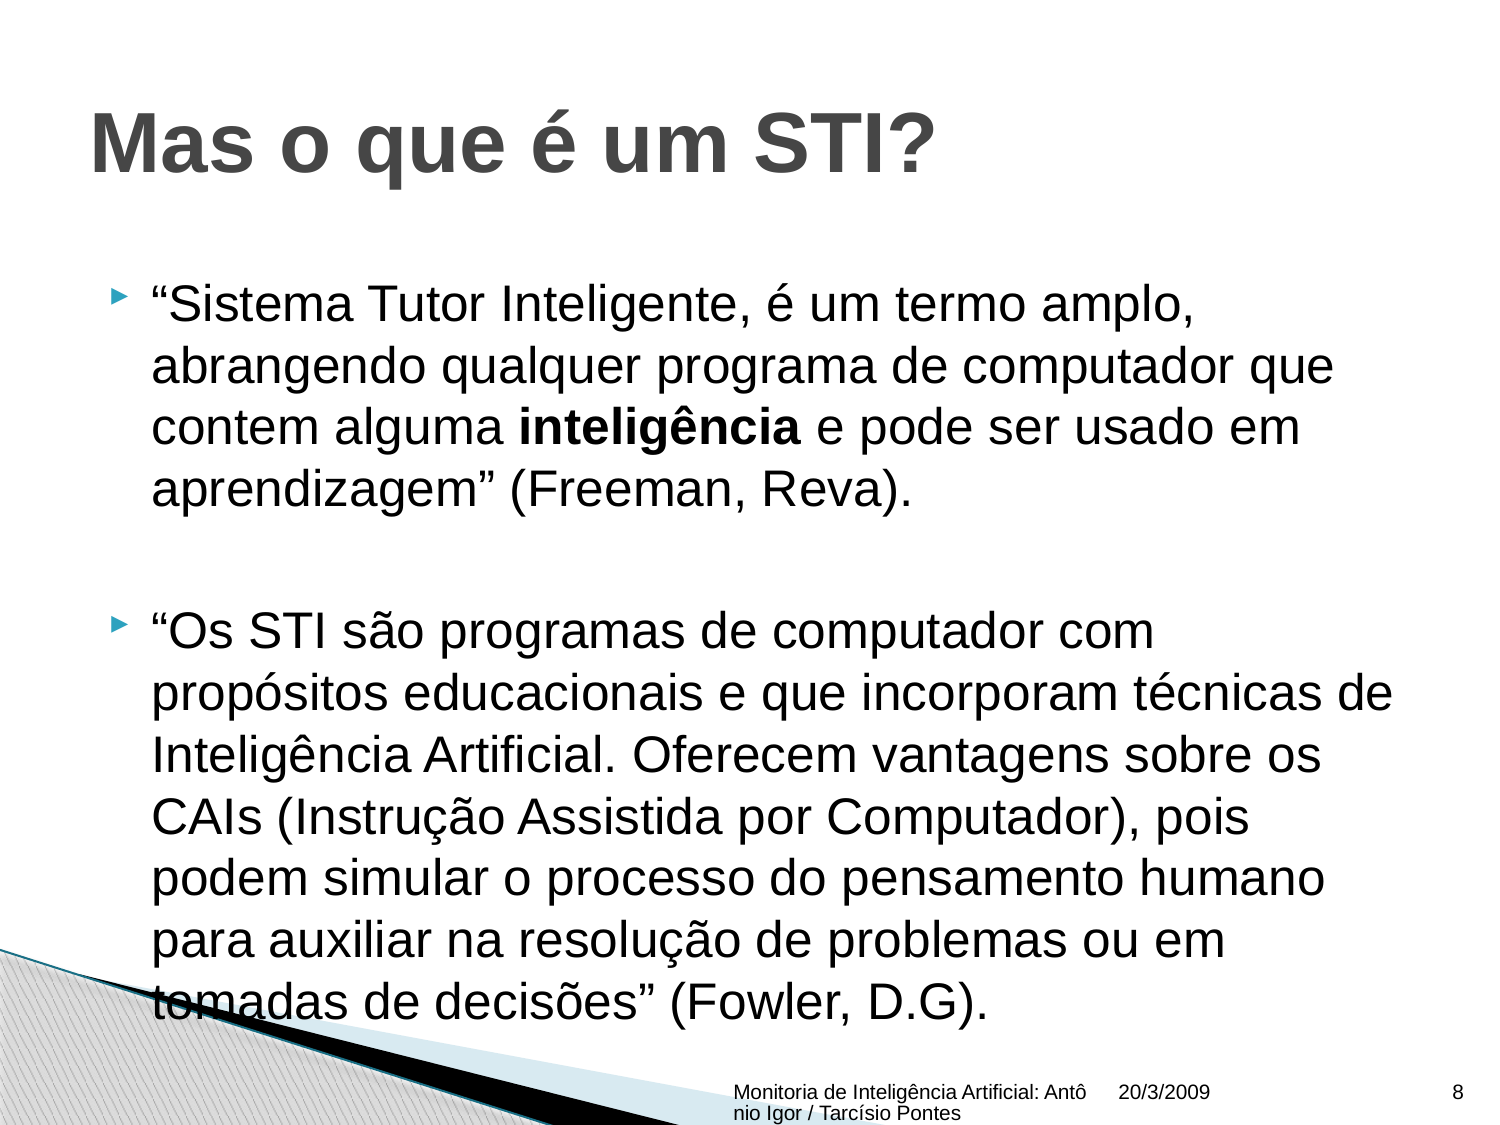

# Mas o que é um STI?
“Sistema Tutor Inteligente, é um termo amplo, abrangendo qualquer programa de computador que contem alguma inteligência e pode ser usado em aprendizagem” (Freeman, Reva).

“Os STI são programas de computador com propósitos educacionais e que incorporam técnicas de Inteligência Artificial. Oferecem vantagens sobre os CAIs (Instrução Assistida por Computador), pois podem simular o processo do pensamento humano para auxiliar na resolução de problemas ou em tomadas de decisões” (Fowler, D.G).

Monitoria de Inteligência Artificial: Antônio Igor / Tarcísio Pontes
20/3/2009
8